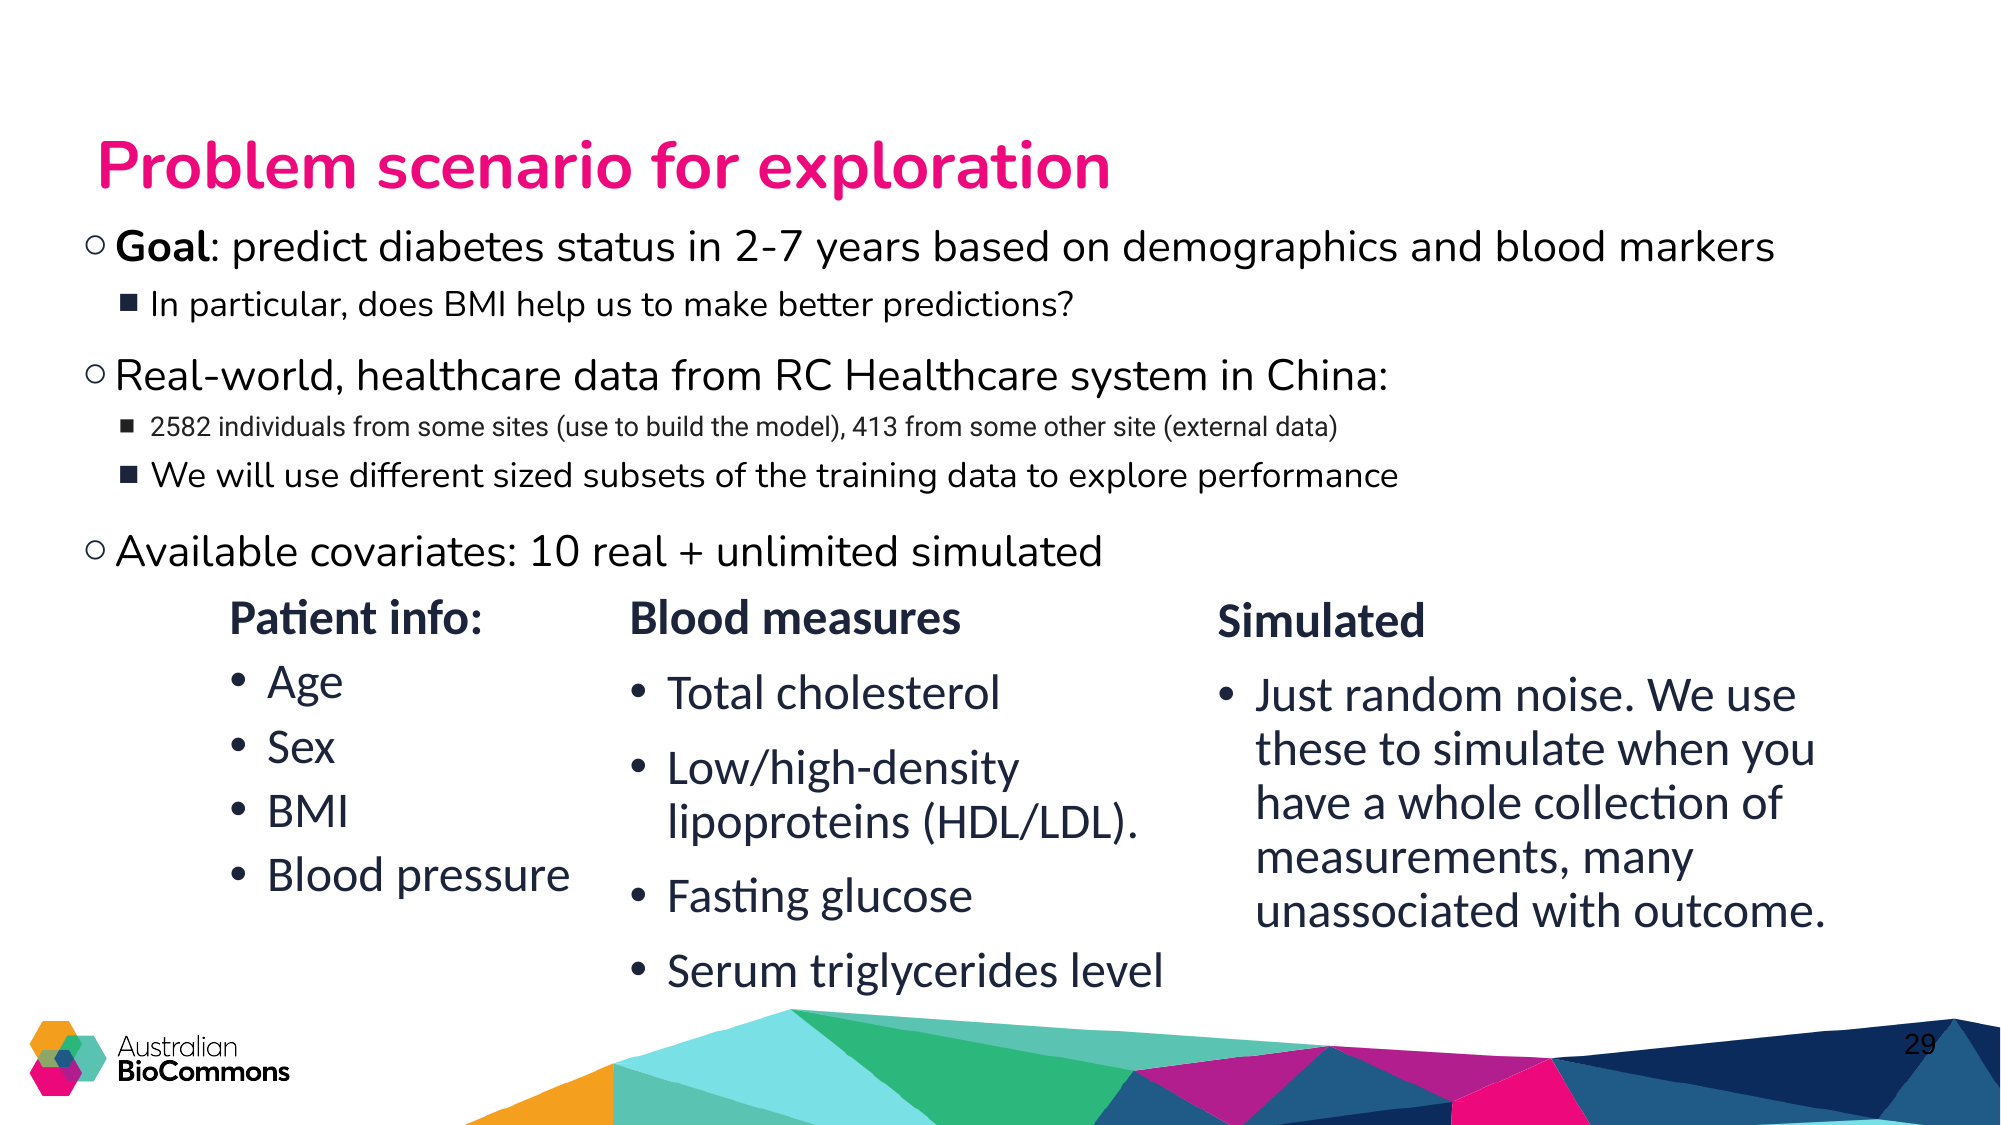

# Problem scenario for exploration
Goal: predict diabetes status in 2-7 years based on demographics and blood markers
In particular, does BMI help us to make better predictions?

Real-world, healthcare data from RC Healthcare system in China:
2582 individuals from some sites (use to build the model), 413 from some other site (external data)
We will use different sized subsets of the training data to explore performance

Available covariates: 10 real + unlimited simulated
Patient info:
Age
Sex
BMI
Blood pressure
Blood measures
Total cholesterol
Low/high-density lipoproteins (HDL/LDL).
Fasting glucose
Serum triglycerides level
Simulated
Just random noise. We use these to simulate when you have a whole collection of measurements, many unassociated with outcome.

29